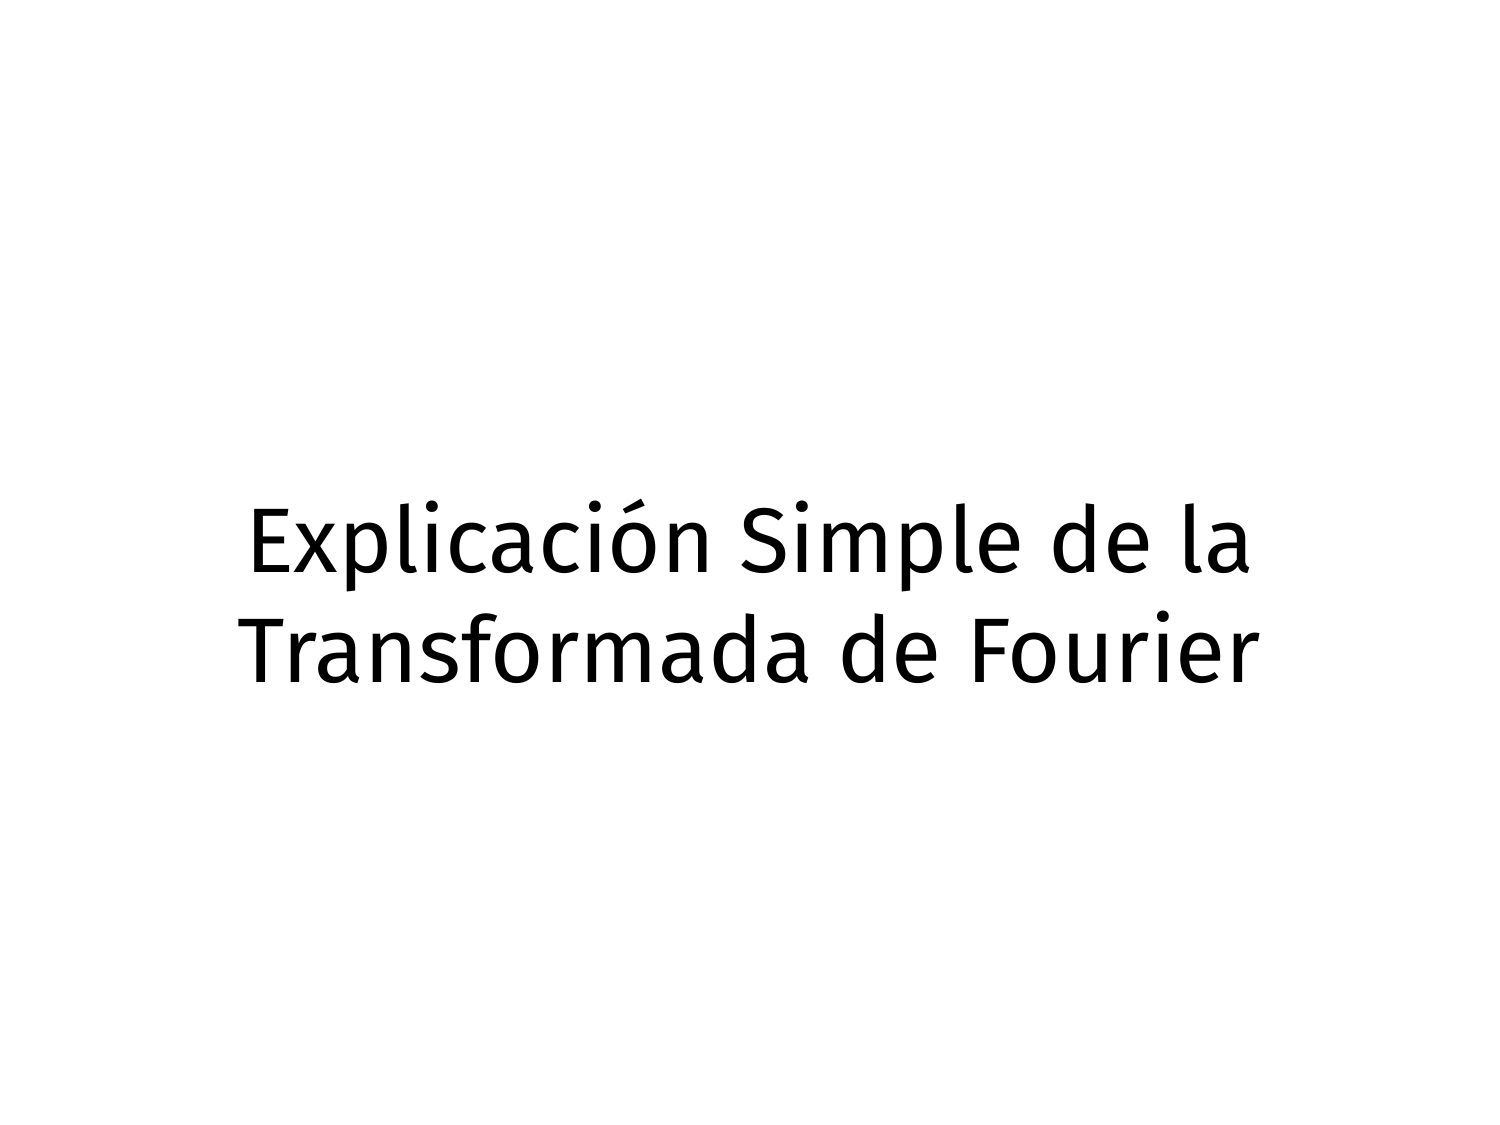

# Explicación Simple de la Transformada de Fourier